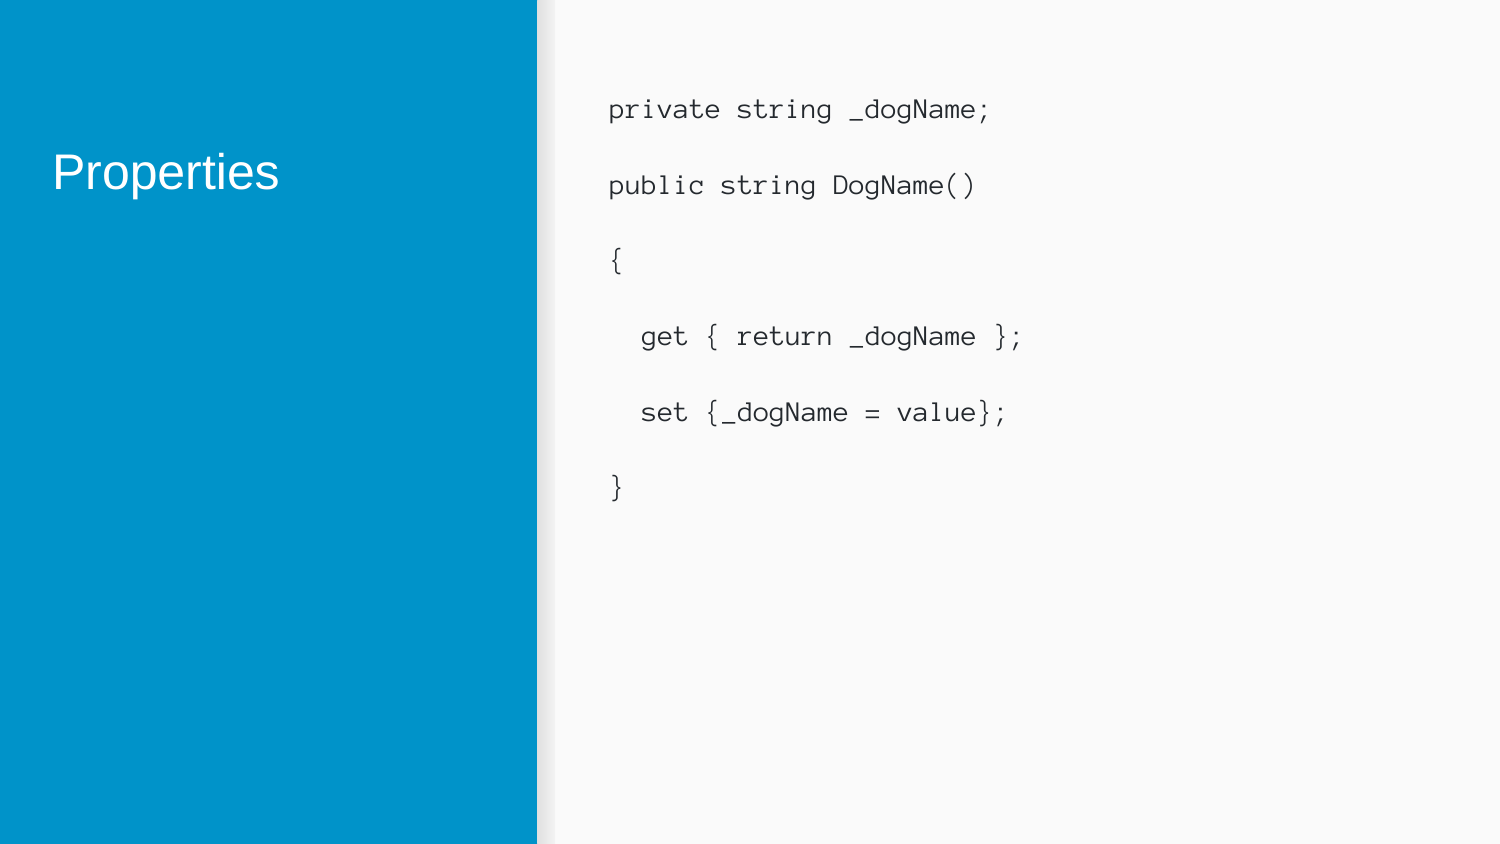

# Properties
private string _dogName;
public string DogName()
{
  get { return _dogName };
  set {_dogName = value};
}